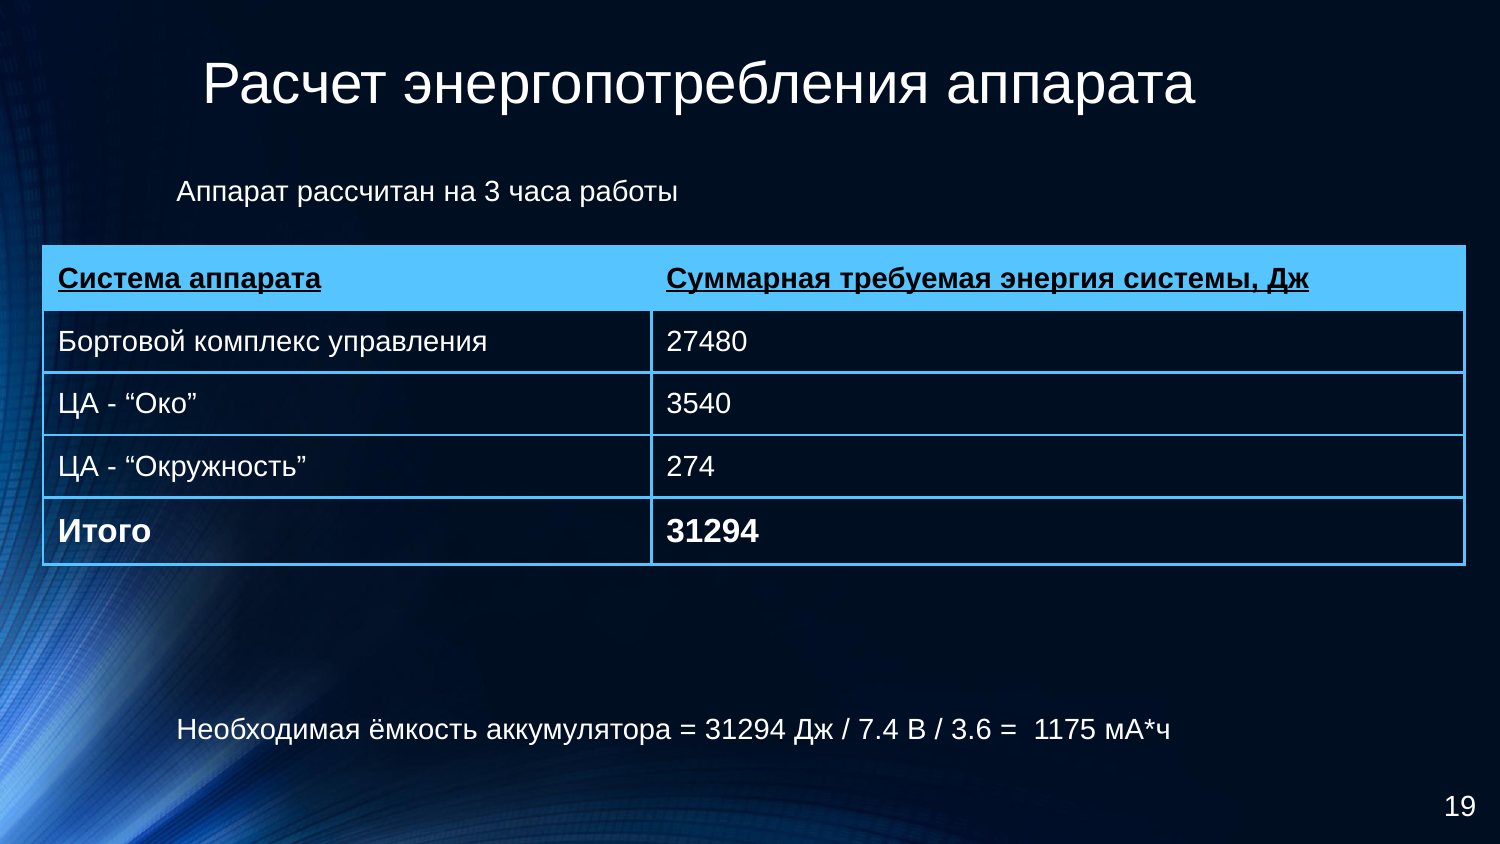

# Расчет энергопотребления аппарата
Аппарат рассчитан на 3 часа работы
| Система аппарата | Суммарная требуемая энергия системы, Дж |
| --- | --- |
| Бортовой комплекс управления | 27480 |
| ЦА - “Око” | 3540 |
| ЦА - “Окружность” | 274 |
| Итого | 31294 |
Необходимая ёмкость аккумулятора = 31294 Дж / 7.4 В / 3.6 =  1175 мА*ч
19